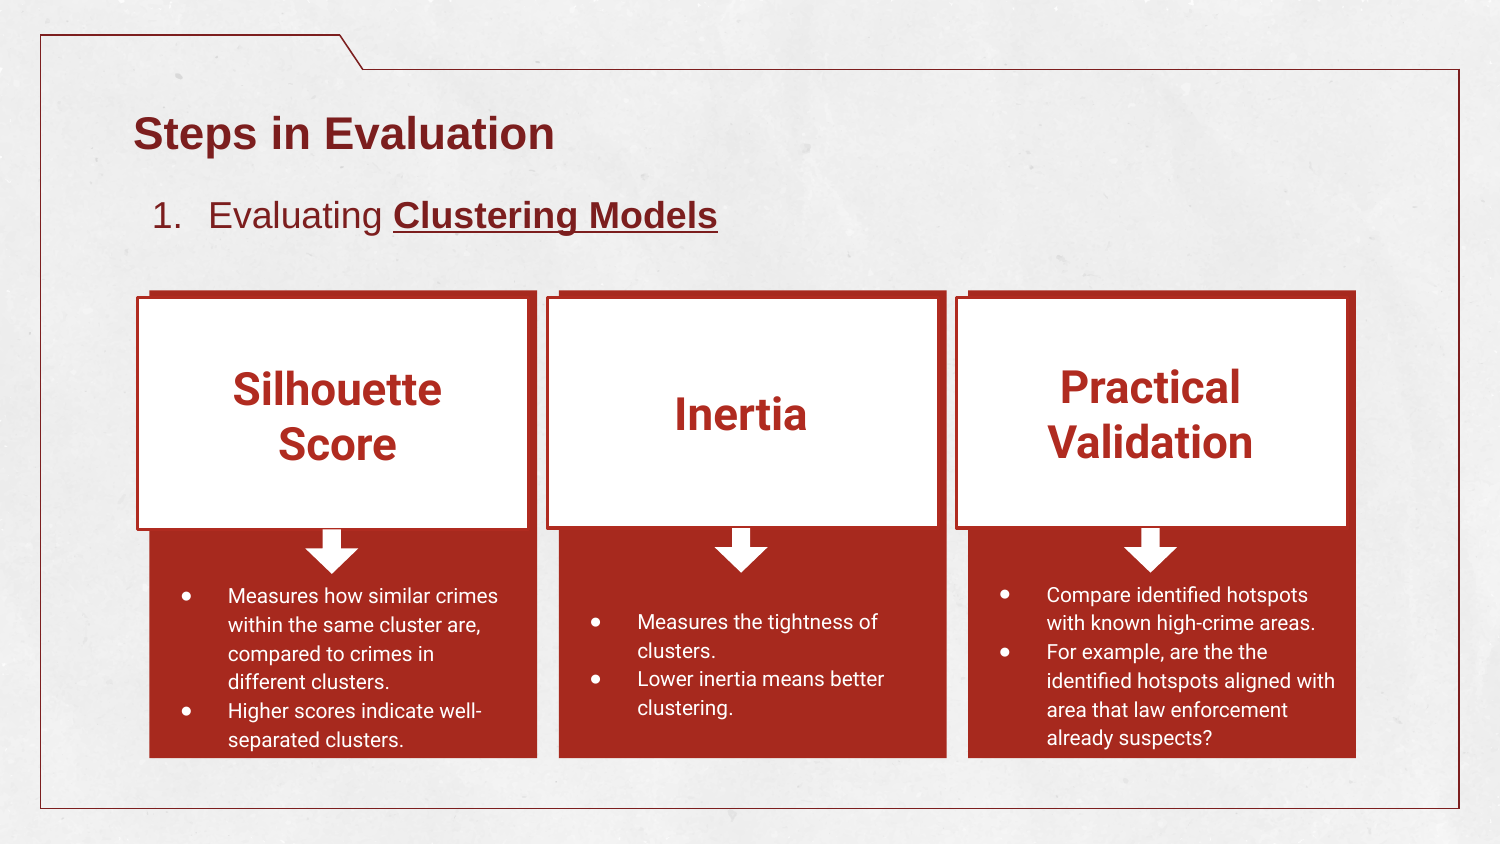

# Steps in Evaluation
Evaluating Clustering Models

Silhouette Score

Measures how similar crimes within the same cluster are, compared to crimes in different clusters.
Higher scores indicate well-separated clusters.

Inertia

Measures the tightness of clusters.
Lower inertia means better clustering.

Practical Validation

Compare identified hotspots with known high-crime areas.
For example, are the the identified hotspots aligned with area that law enforcement already suspects?